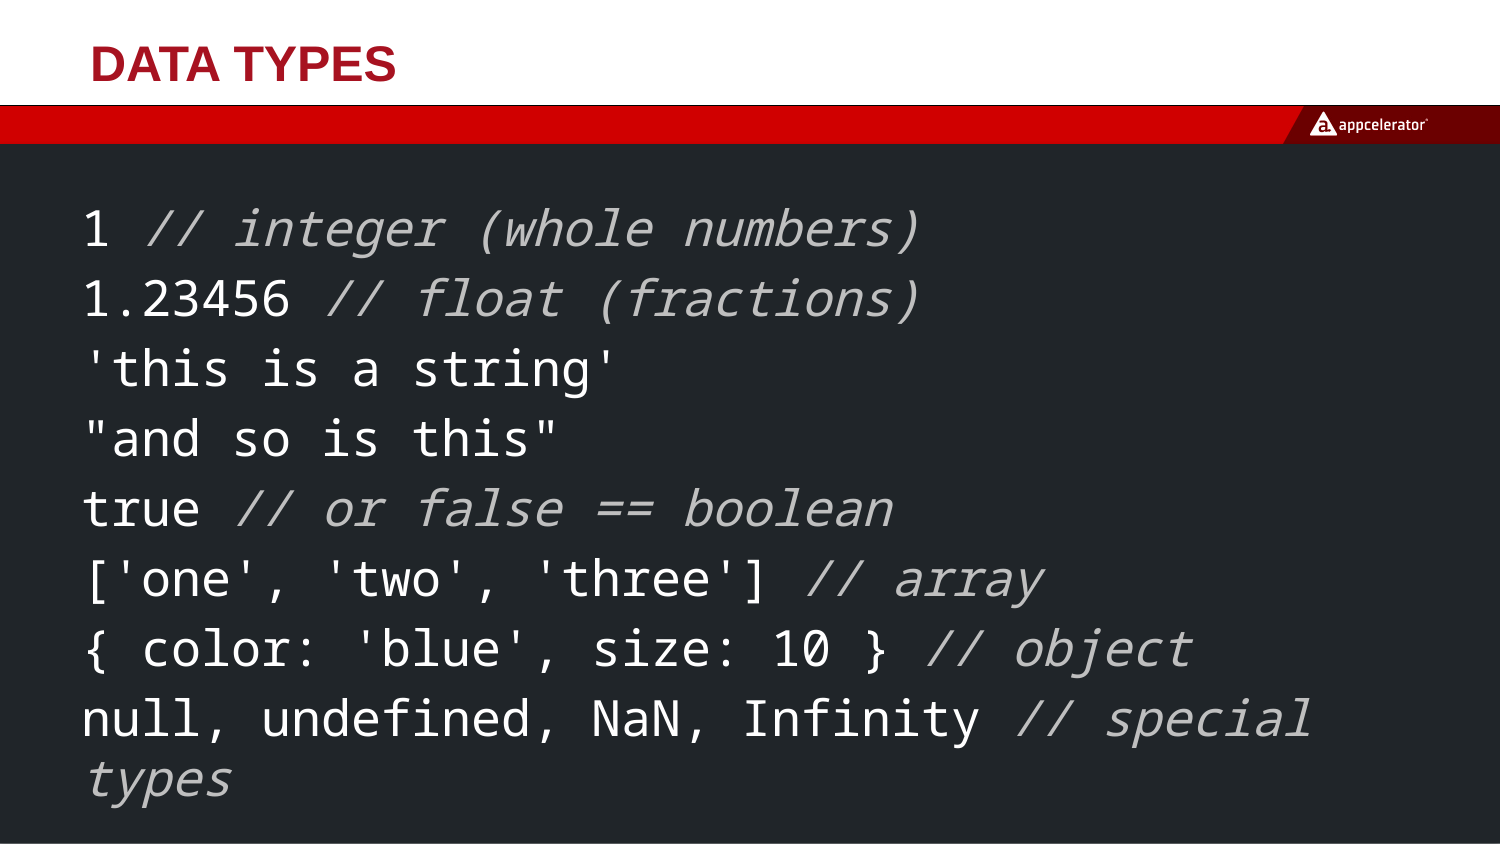

# Data Types

1 // integer (whole numbers)
1.23456 // float (fractions)
'this is a string'
"and so is this"
true // or false == boolean
['one', 'two', 'three'] // array
{ color: 'blue', size: 10 } // object
null, undefined, NaN, Infinity // special types